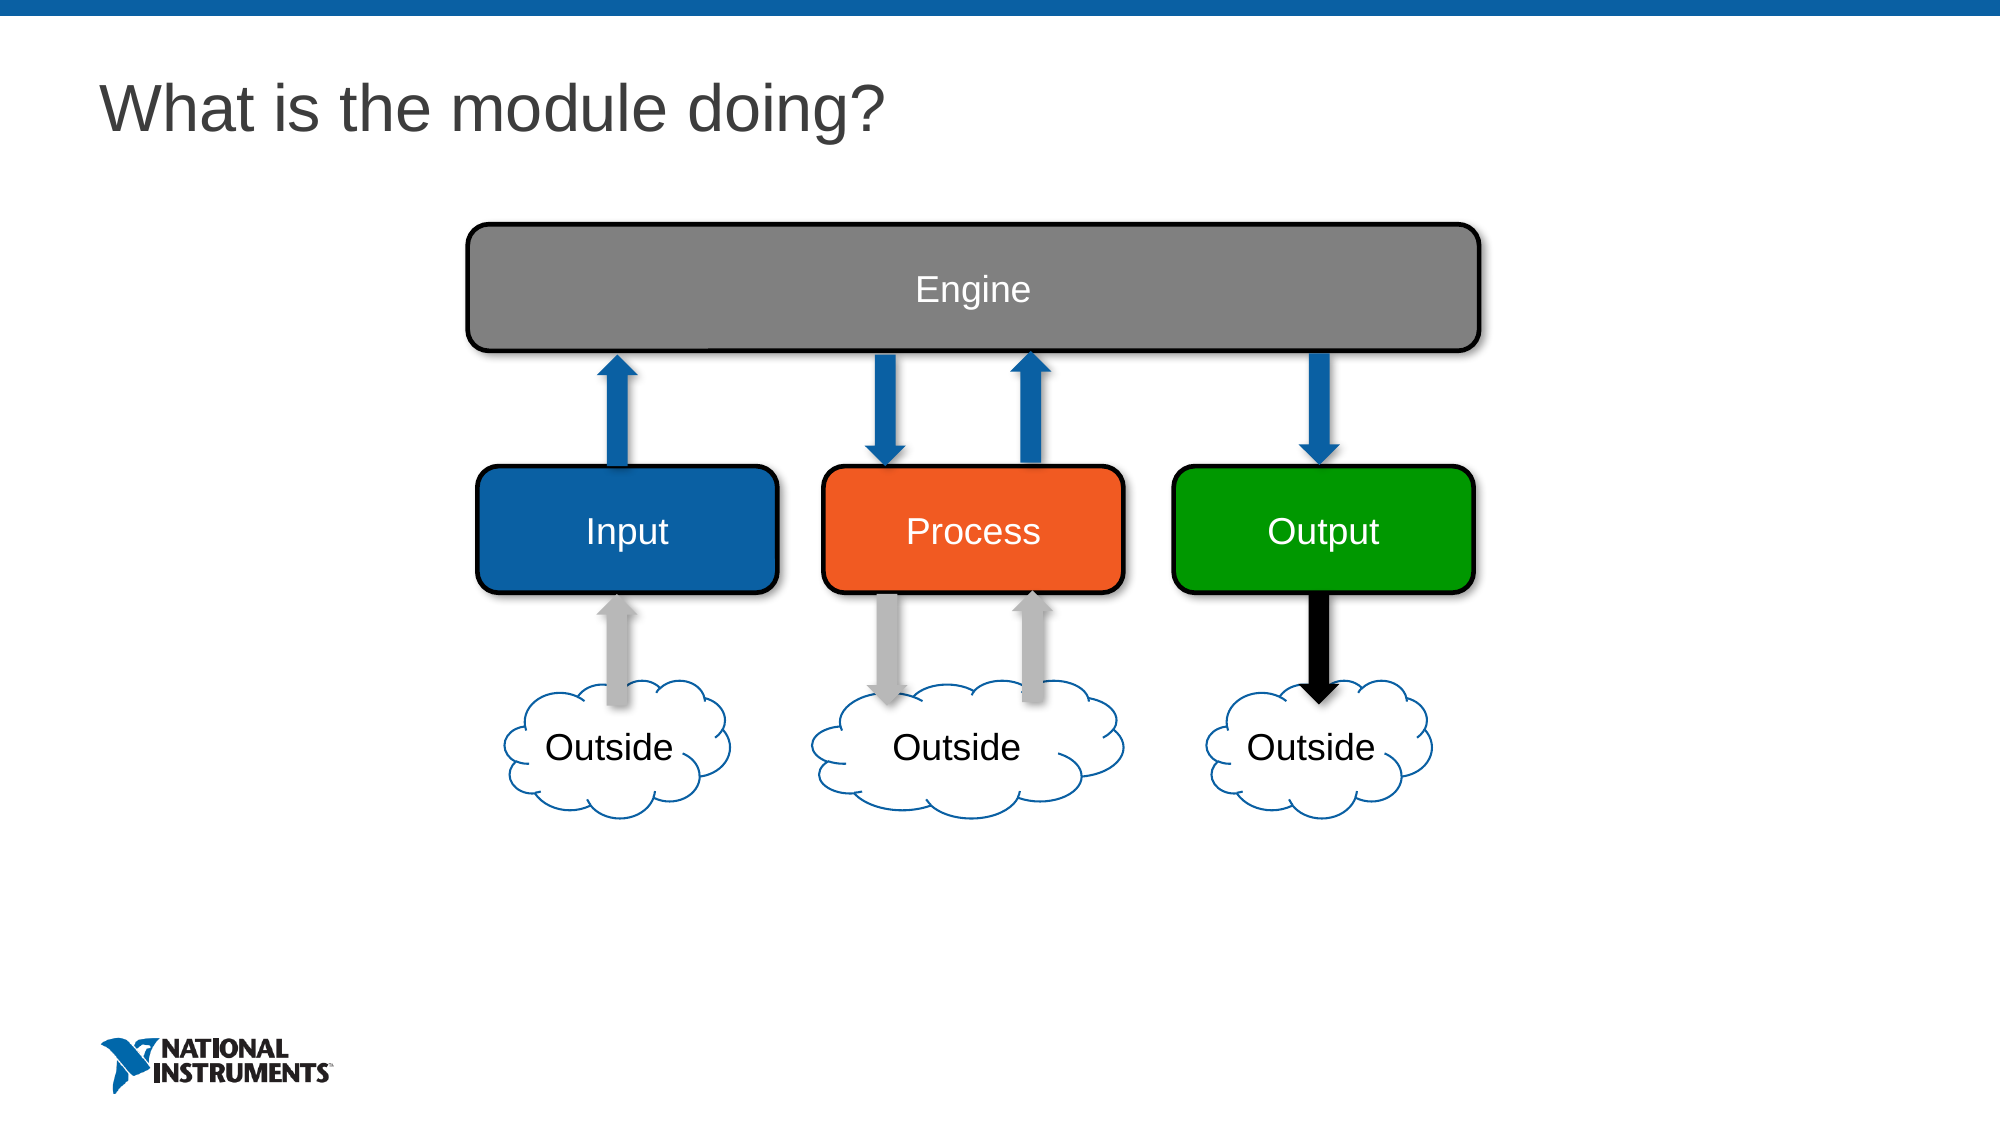

# What is the module doing?
Engine

Process
Output
Input

Outside
Outside
Outside